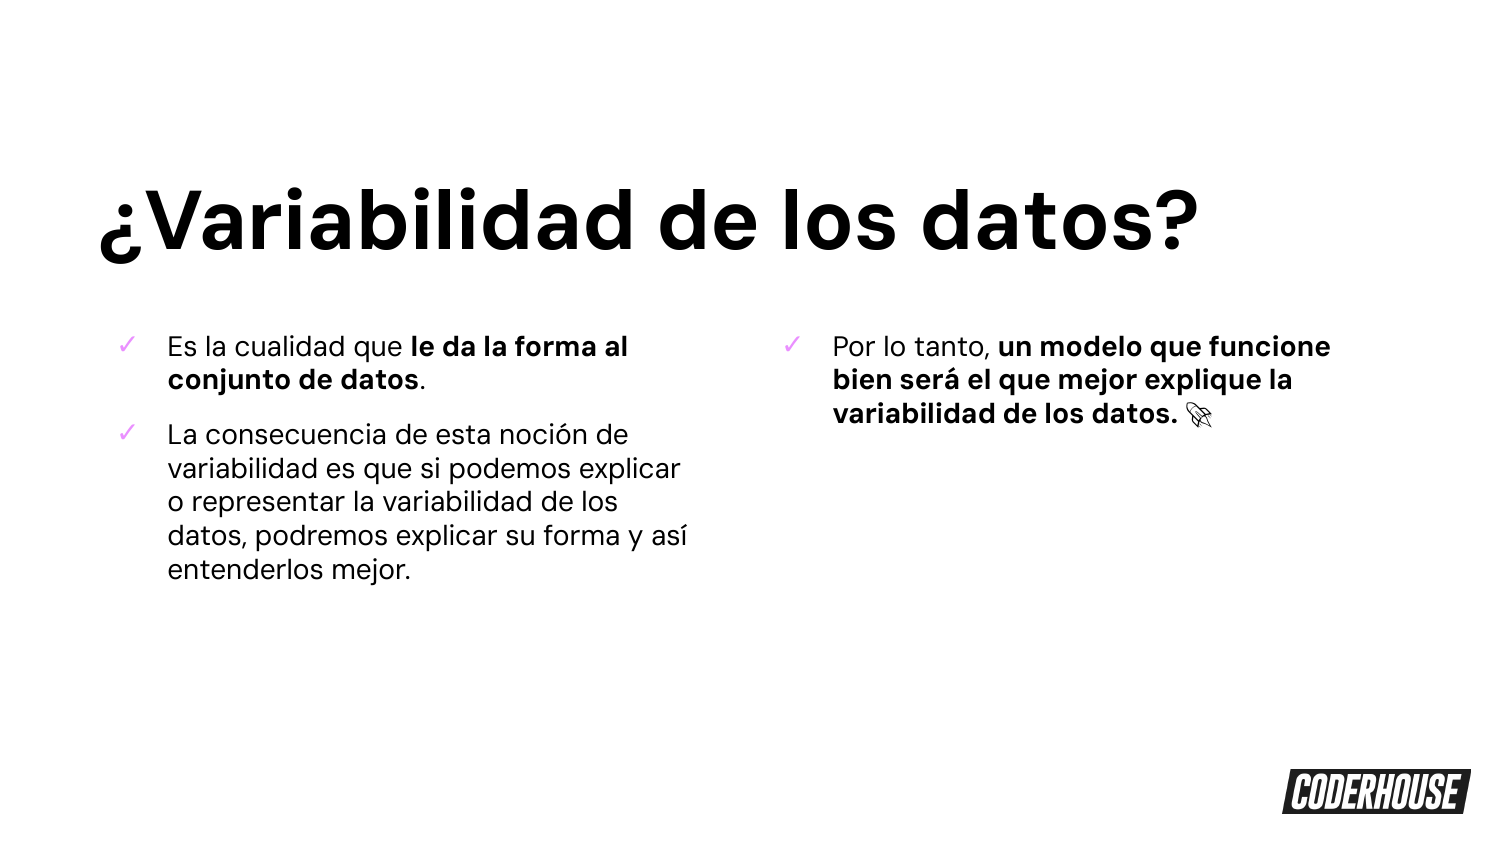

¿Variabilidad de los datos?
Es la cualidad que le da la forma al conjunto de datos.
La consecuencia de esta noción de variabilidad es que si podemos explicar o representar la variabilidad de los datos, podremos explicar su forma y así entenderlos mejor.

Por lo tanto, un modelo que funcione bien será el que mejor explique la variabilidad de los datos. 🚀